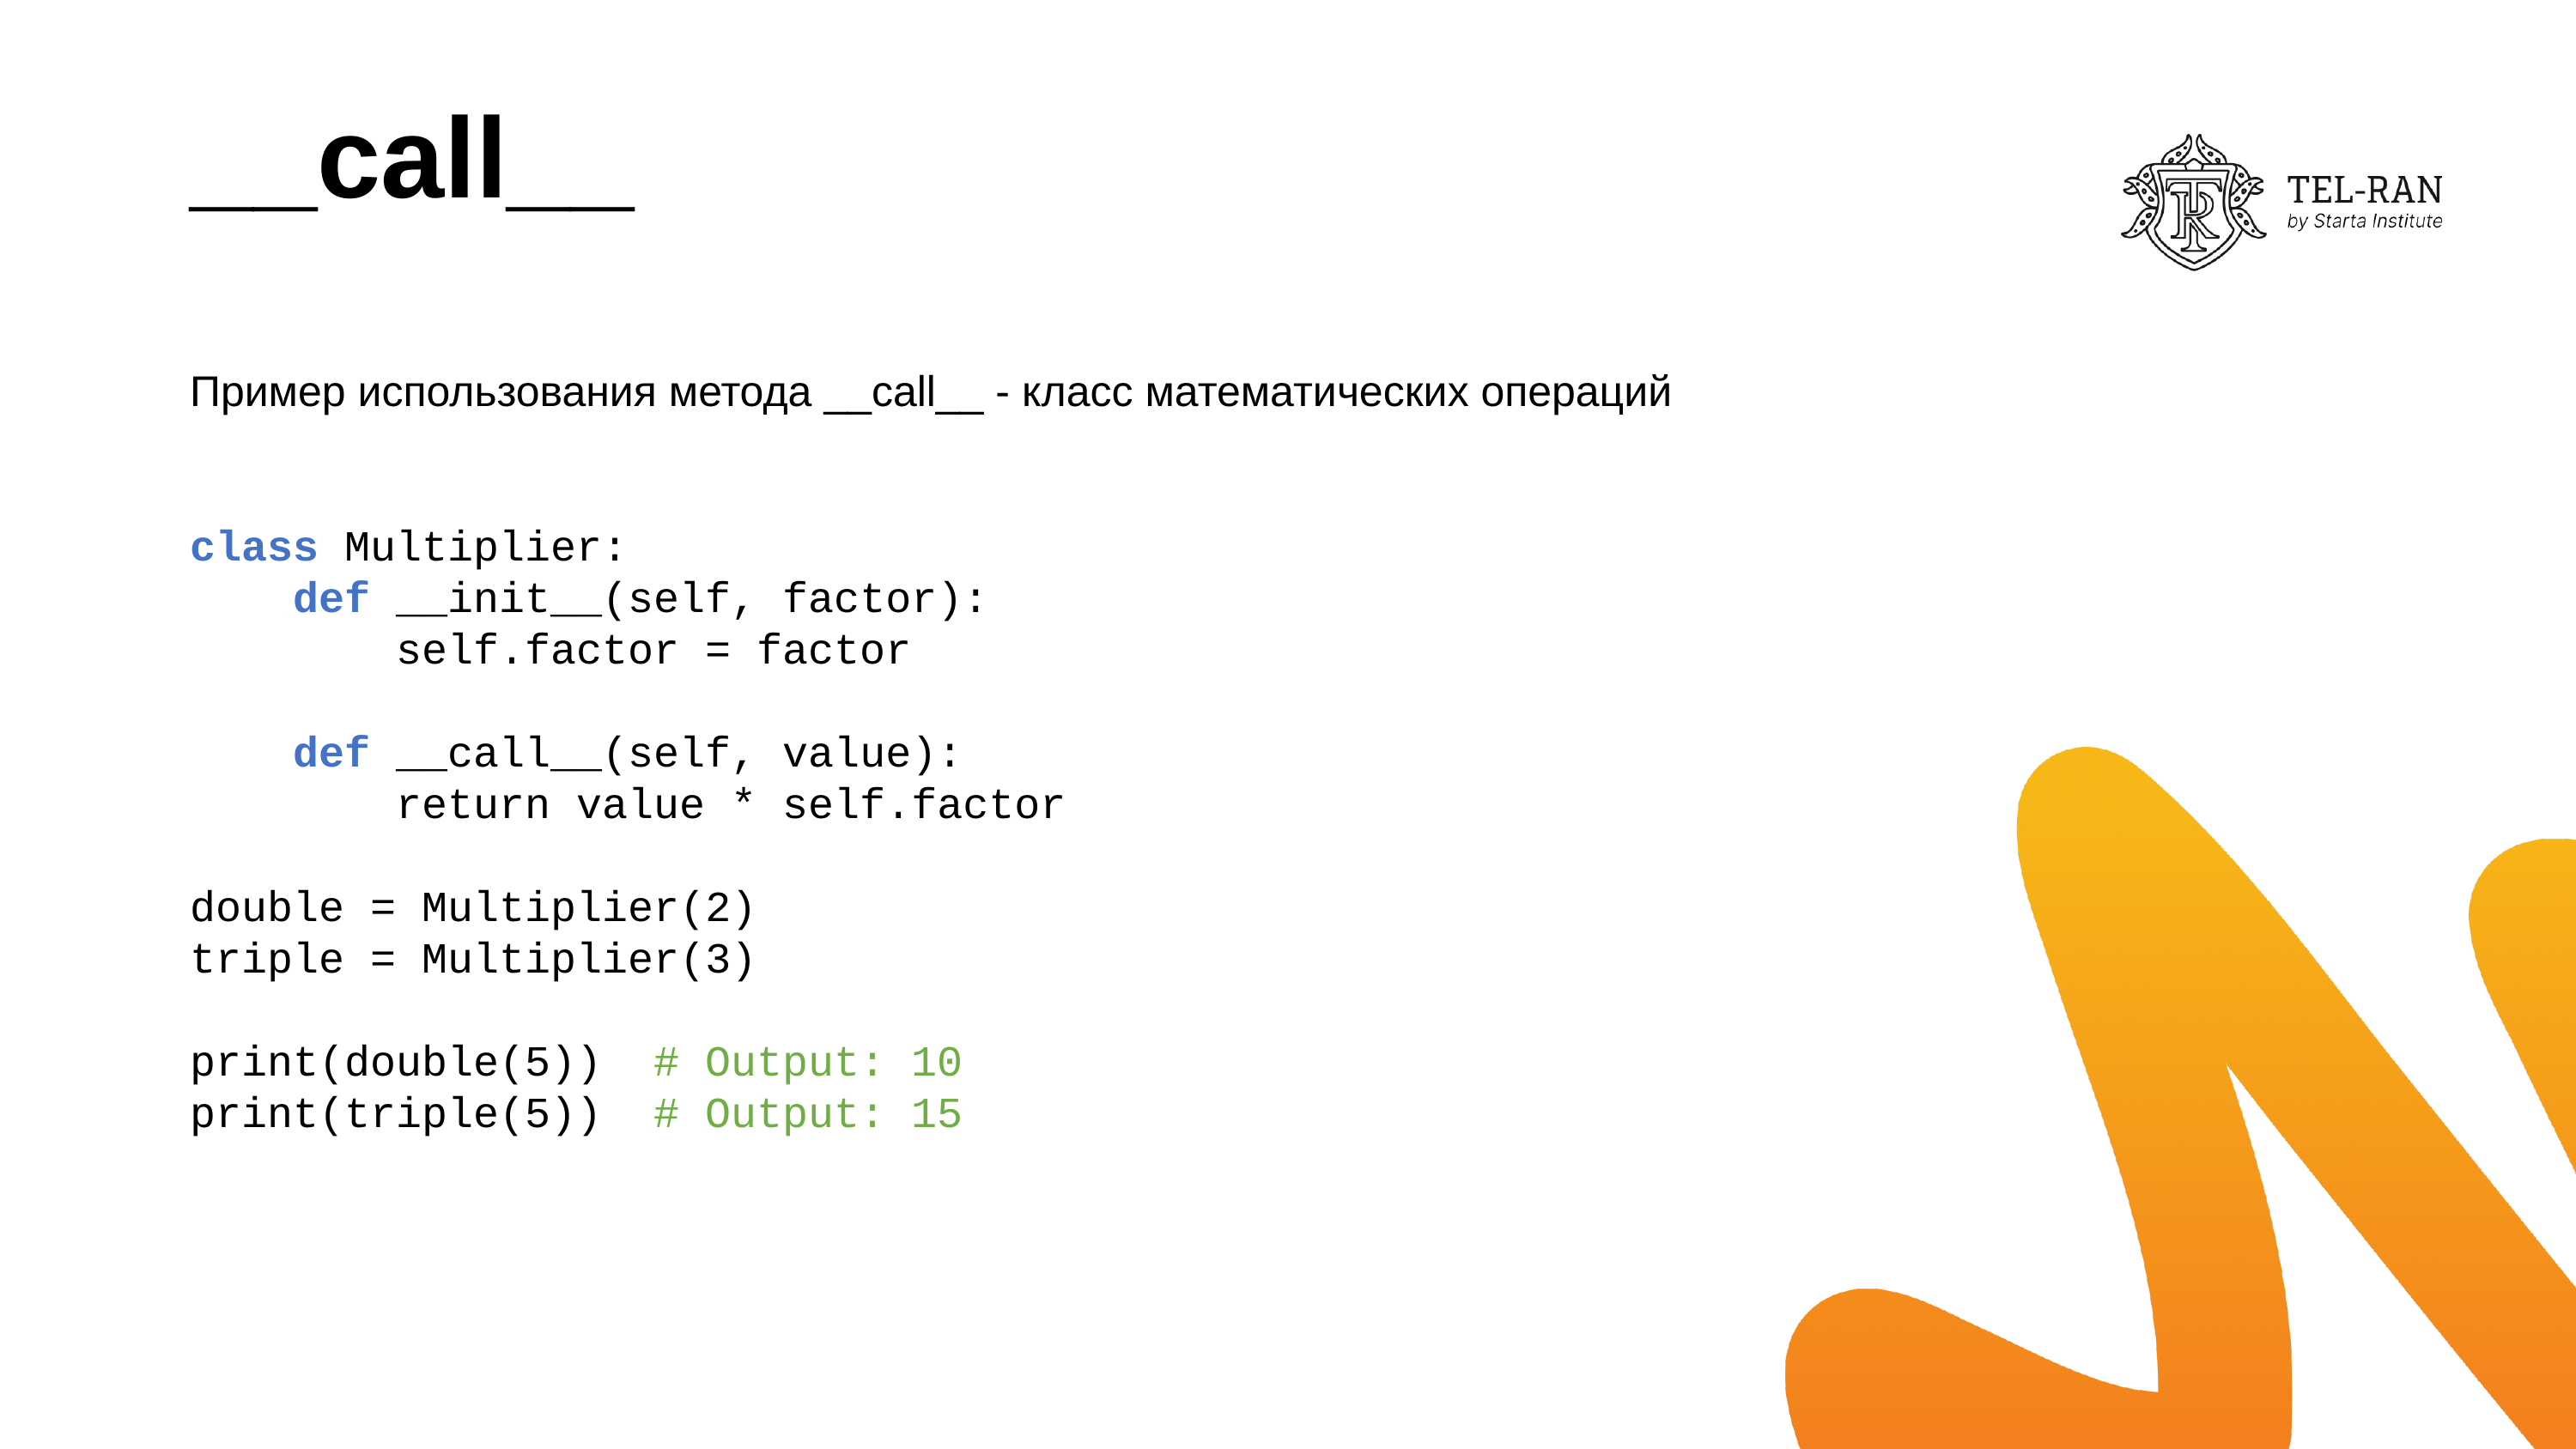

# __call__
Пример использования метода __call__ - класс математических операций

class Multiplier:
    def __init__(self, factor):
        self.factor = factor

    def __call__(self, value):
        return value * self.factor

double = Multiplier(2)
triple = Multiplier(3)

print(double(5))  # Output: 10
print(triple(5))  # Output: 15